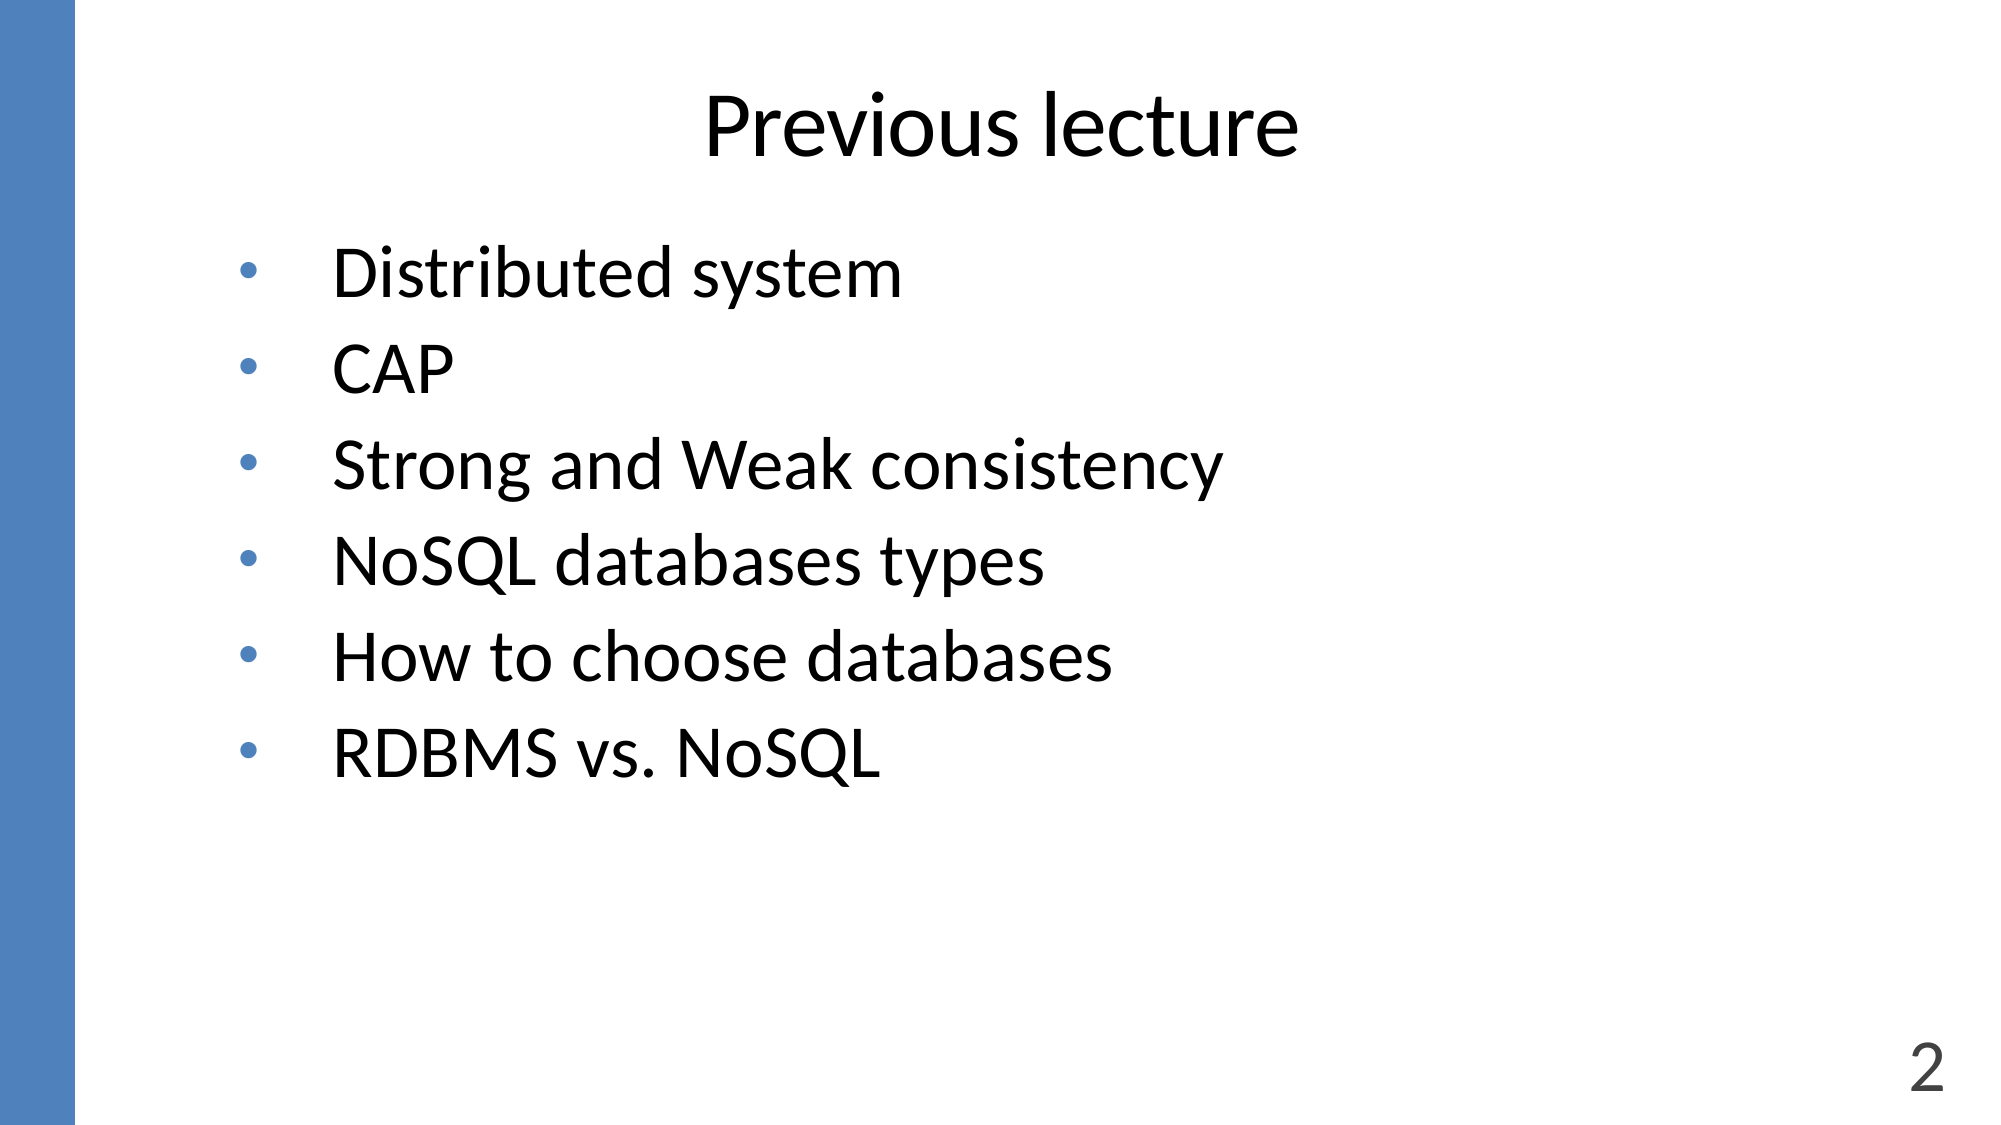

Previous lecture
Distributed system
CAP
Strong and Weak consistency
NoSQL databases types
How to choose databases
RDBMS vs. NoSQL

2